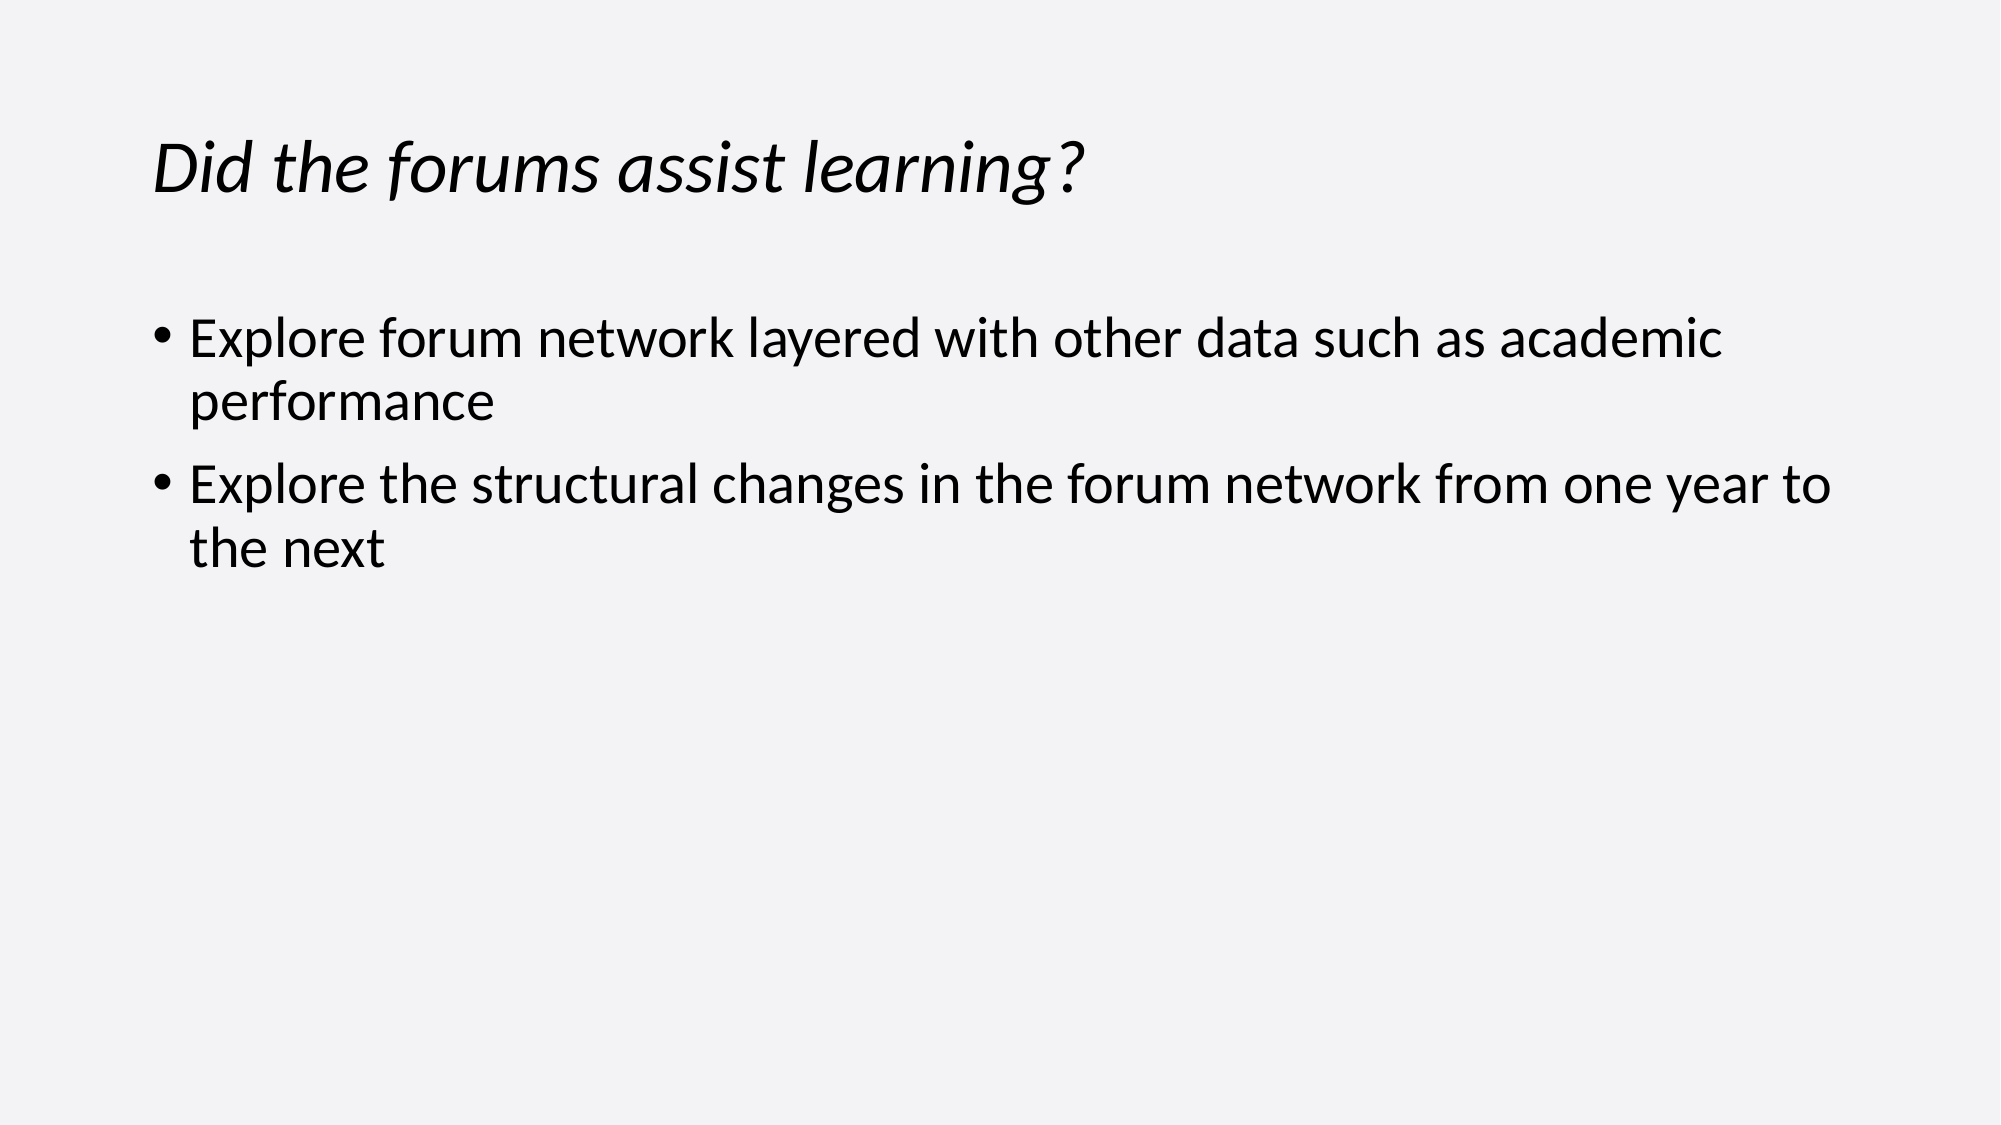

# Did the forums assist learning?
Explore forum network layered with other data such as academic performance
Explore the structural changes in the forum network from one year to the next